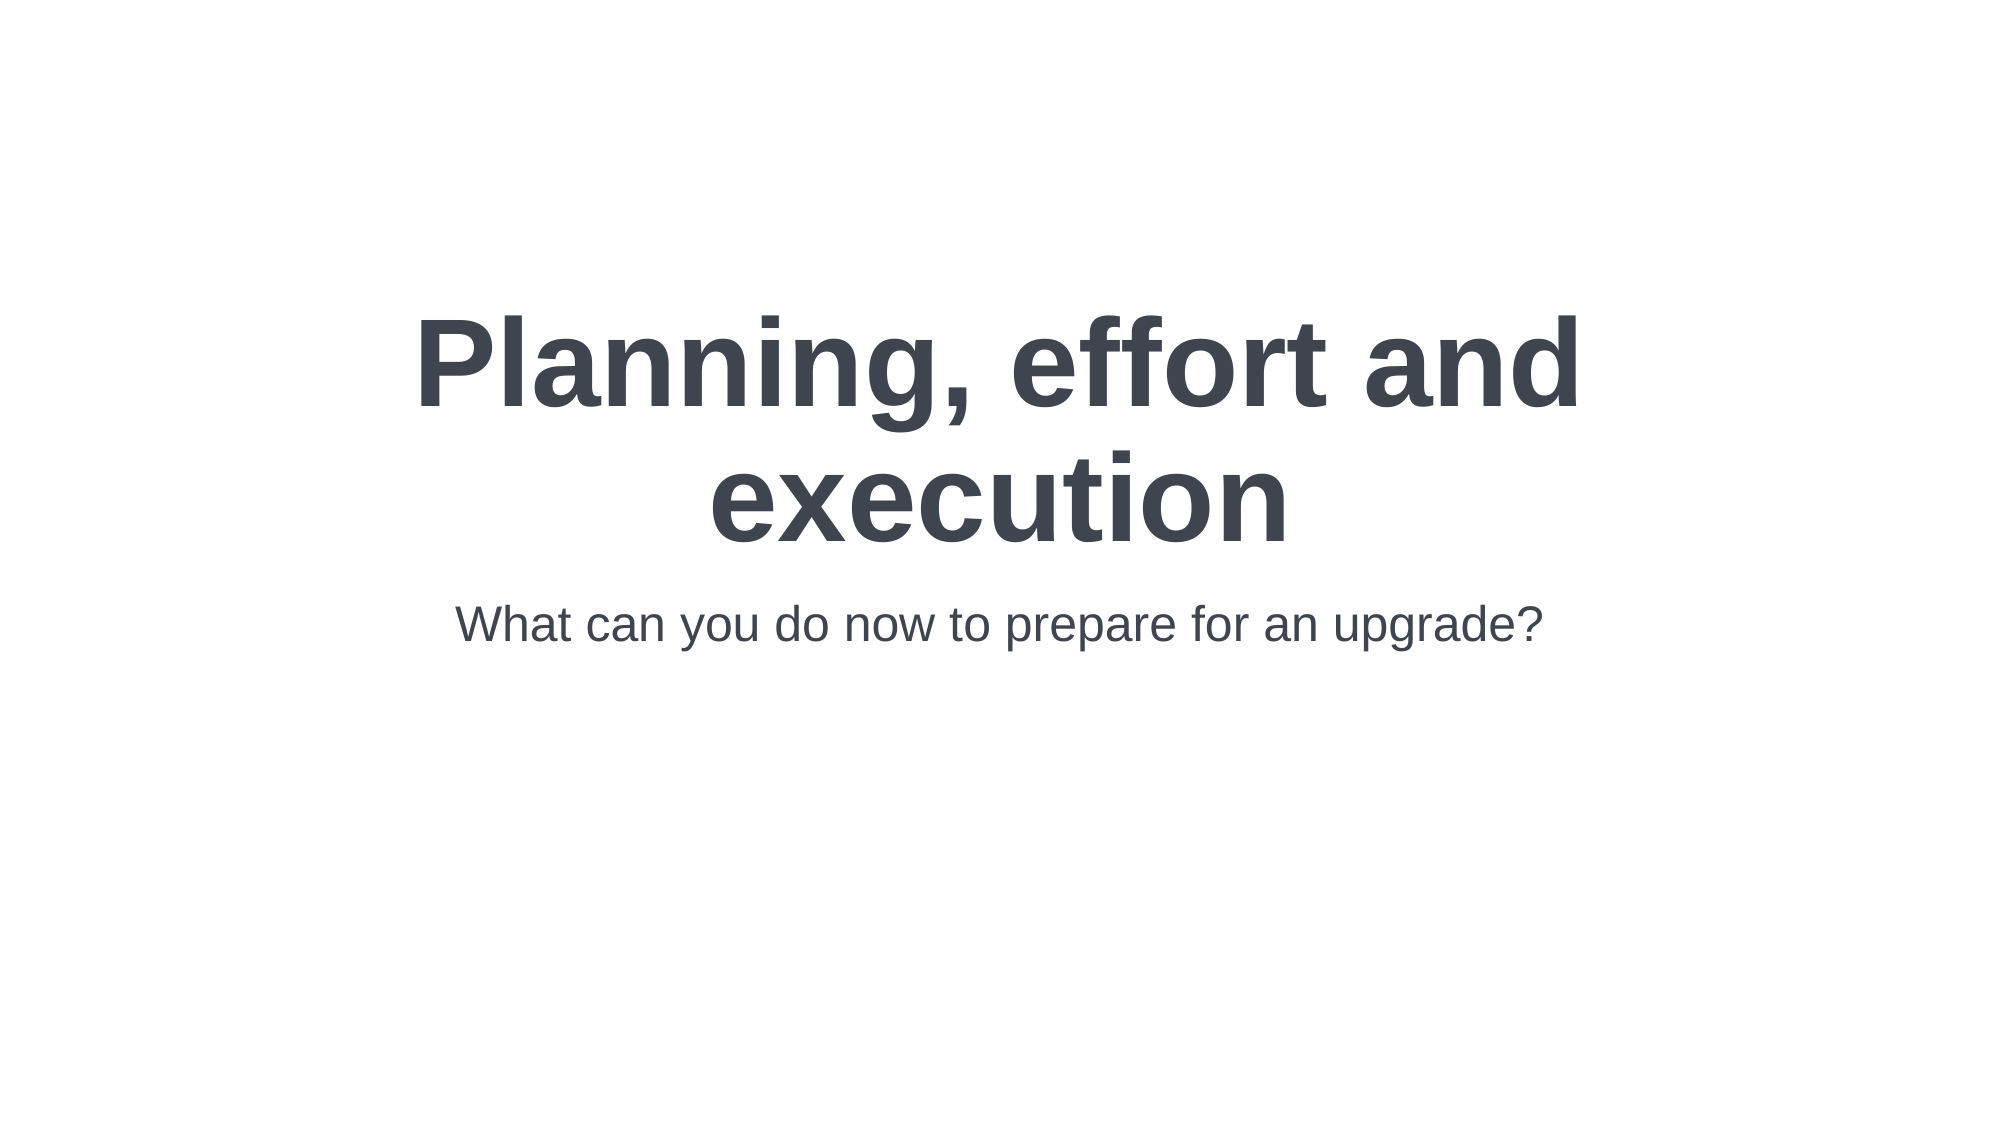

# Planning, effort and execution
What can you do now to prepare for an upgrade?